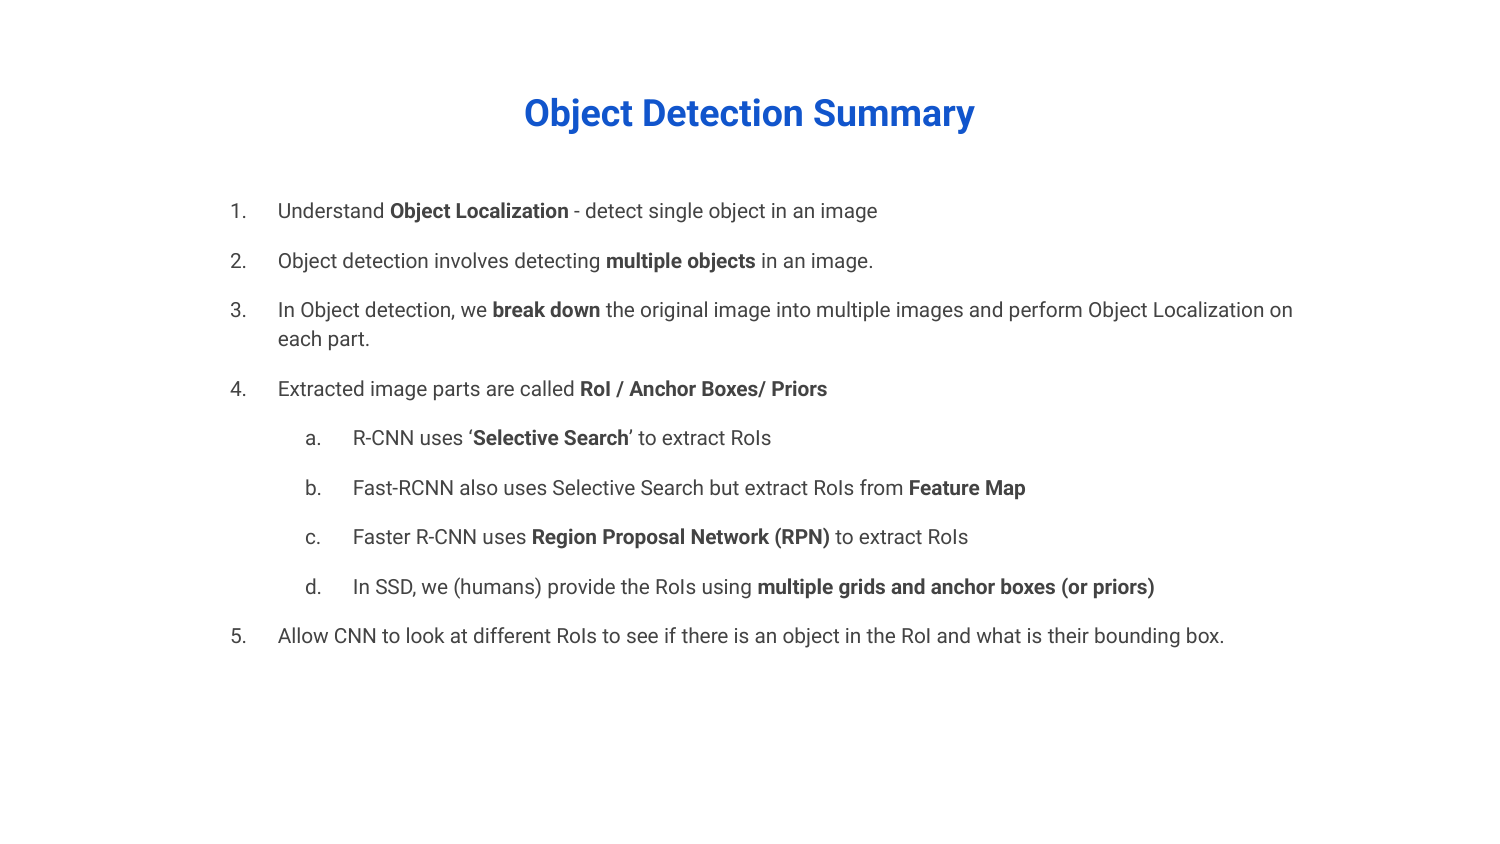

Object Detection Summary
Understand Object Localization - detect single object in an image
Object detection involves detecting multiple objects in an image.
In Object detection, we break down the original image into multiple images and perform Object Localization on each part.
Extracted image parts are called RoI / Anchor Boxes/ Priors
R-CNN uses ‘Selective Search’ to extract RoIs
Fast-RCNN also uses Selective Search but extract RoIs from Feature Map
Faster R-CNN uses Region Proposal Network (RPN) to extract RoIs
In SSD, we (humans) provide the RoIs using multiple grids and anchor boxes (or priors)
Allow CNN to look at different RoIs to see if there is an object in the RoI and what is their bounding box.